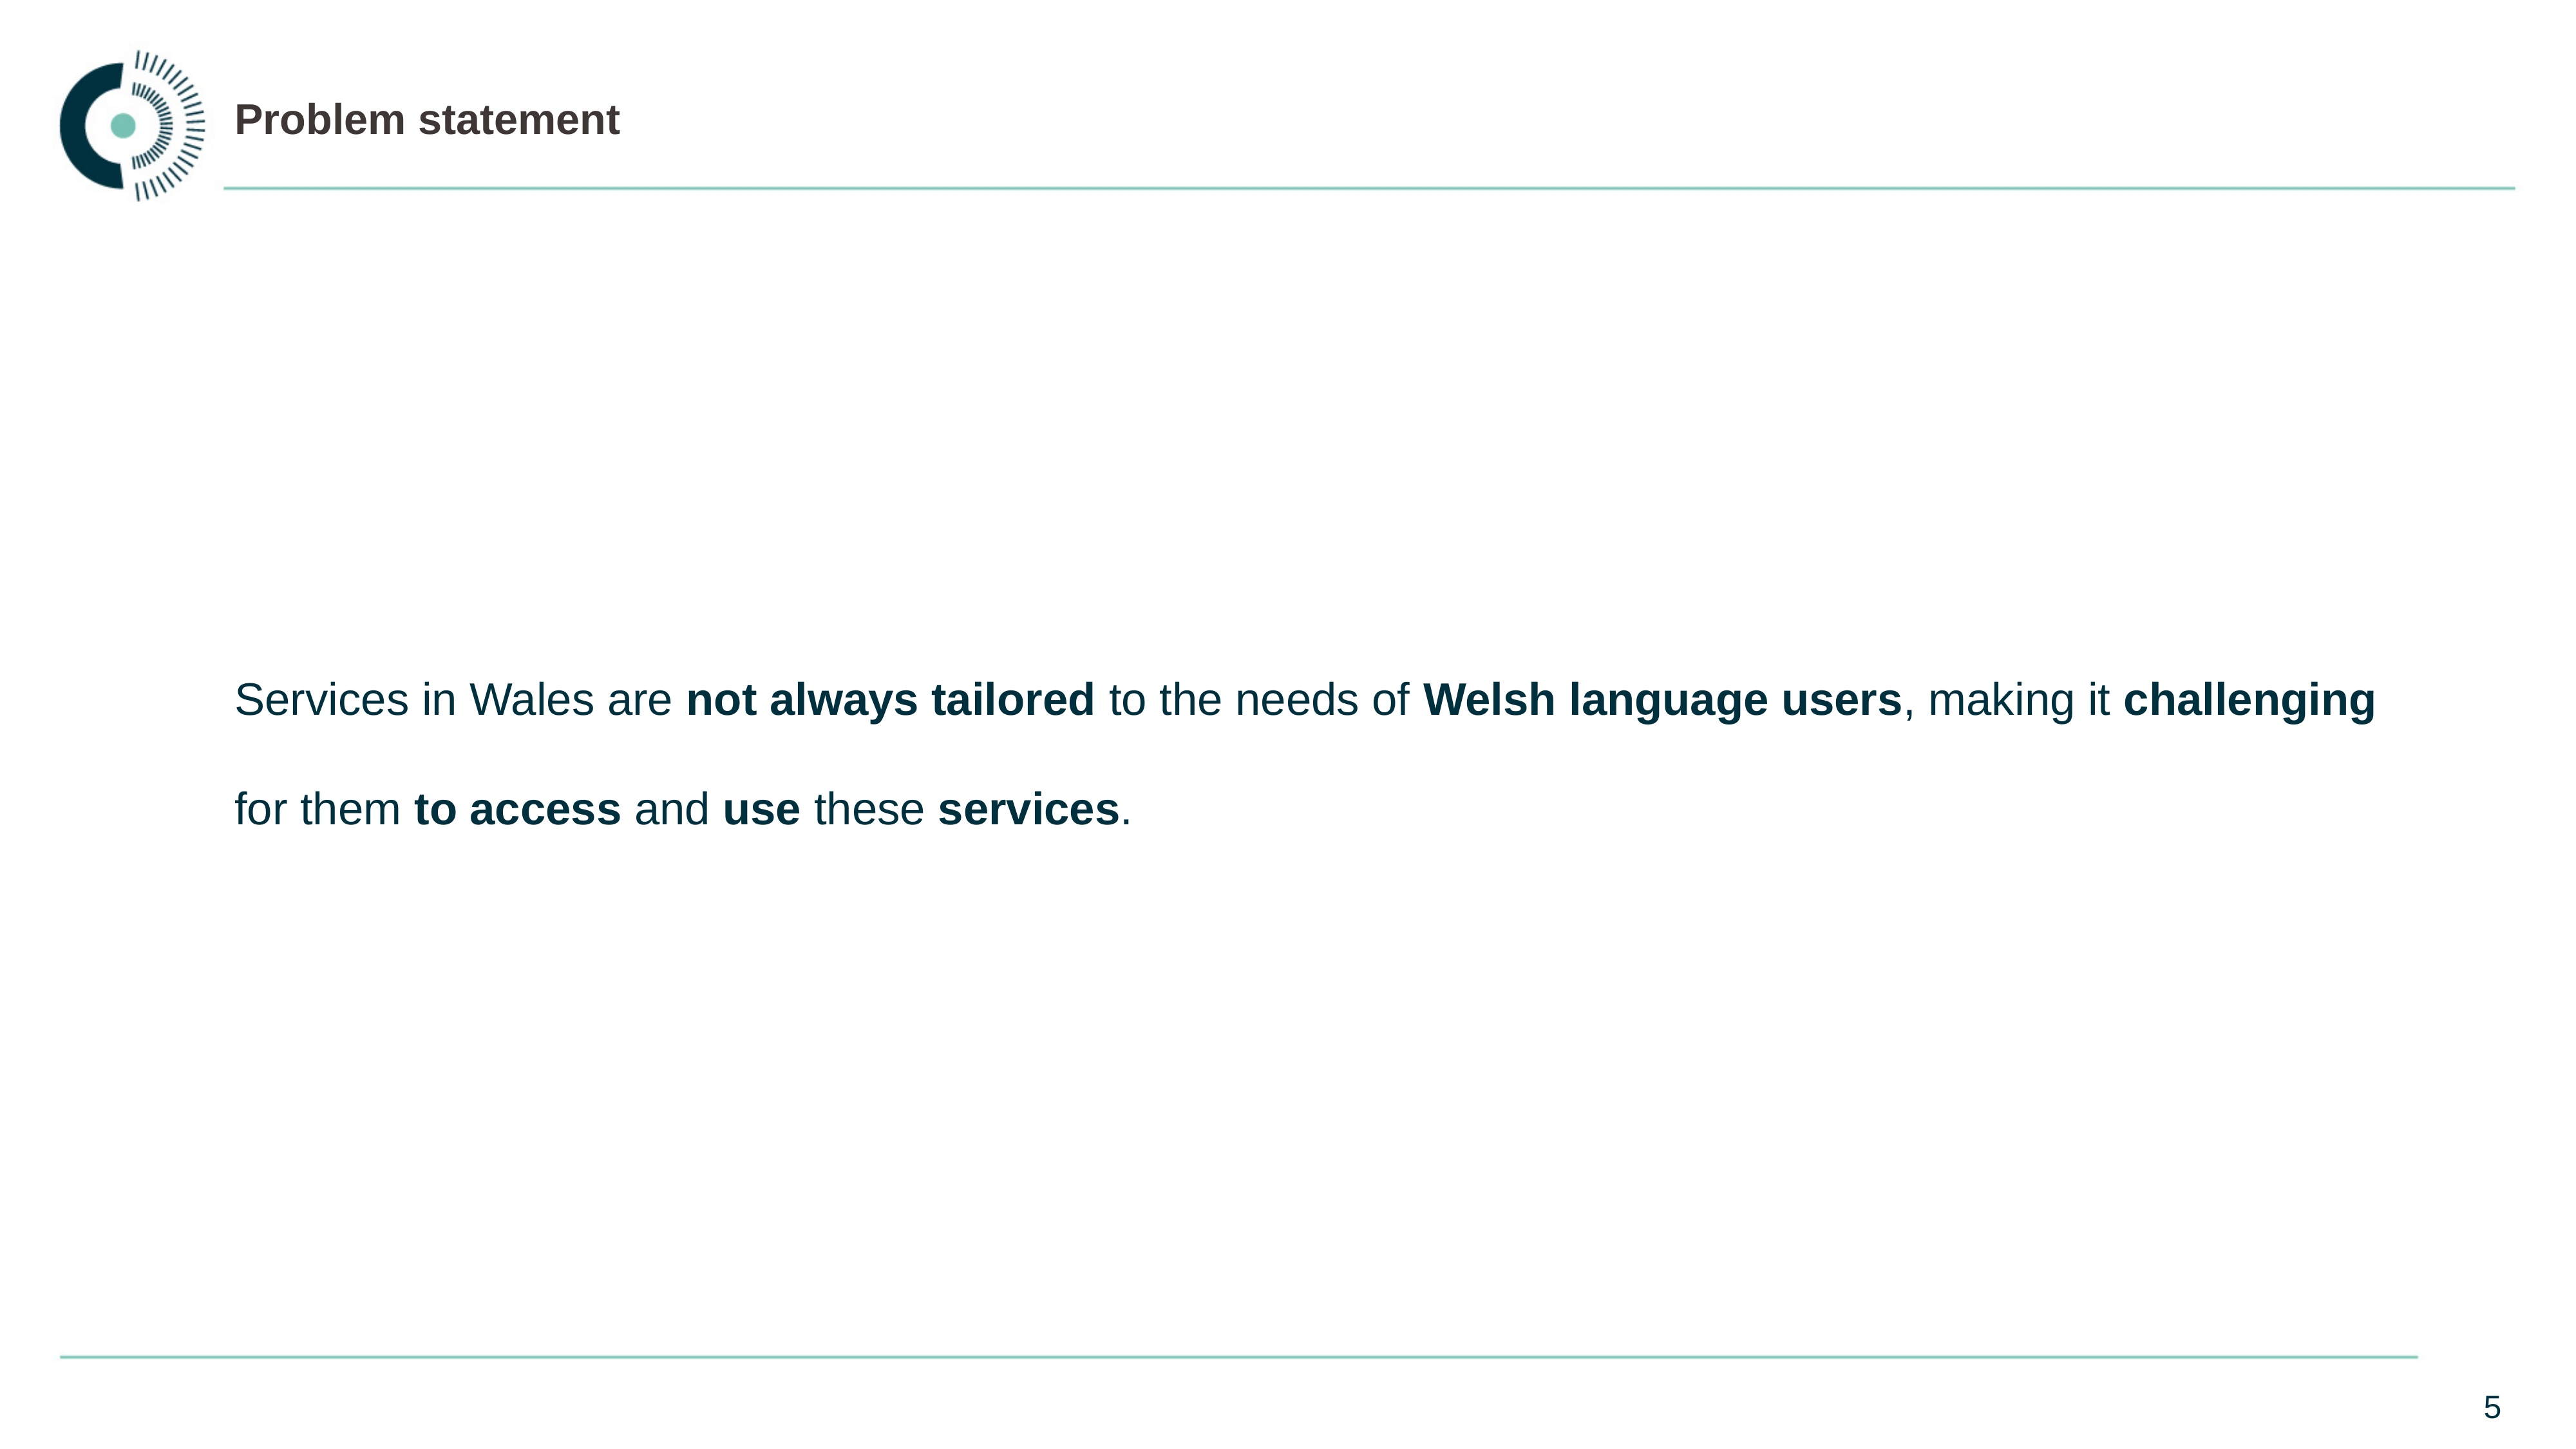

# Problem statement
Services in Wales are not always tailored to the needs of Welsh language users, making it challenging for them to access and use these services.
5